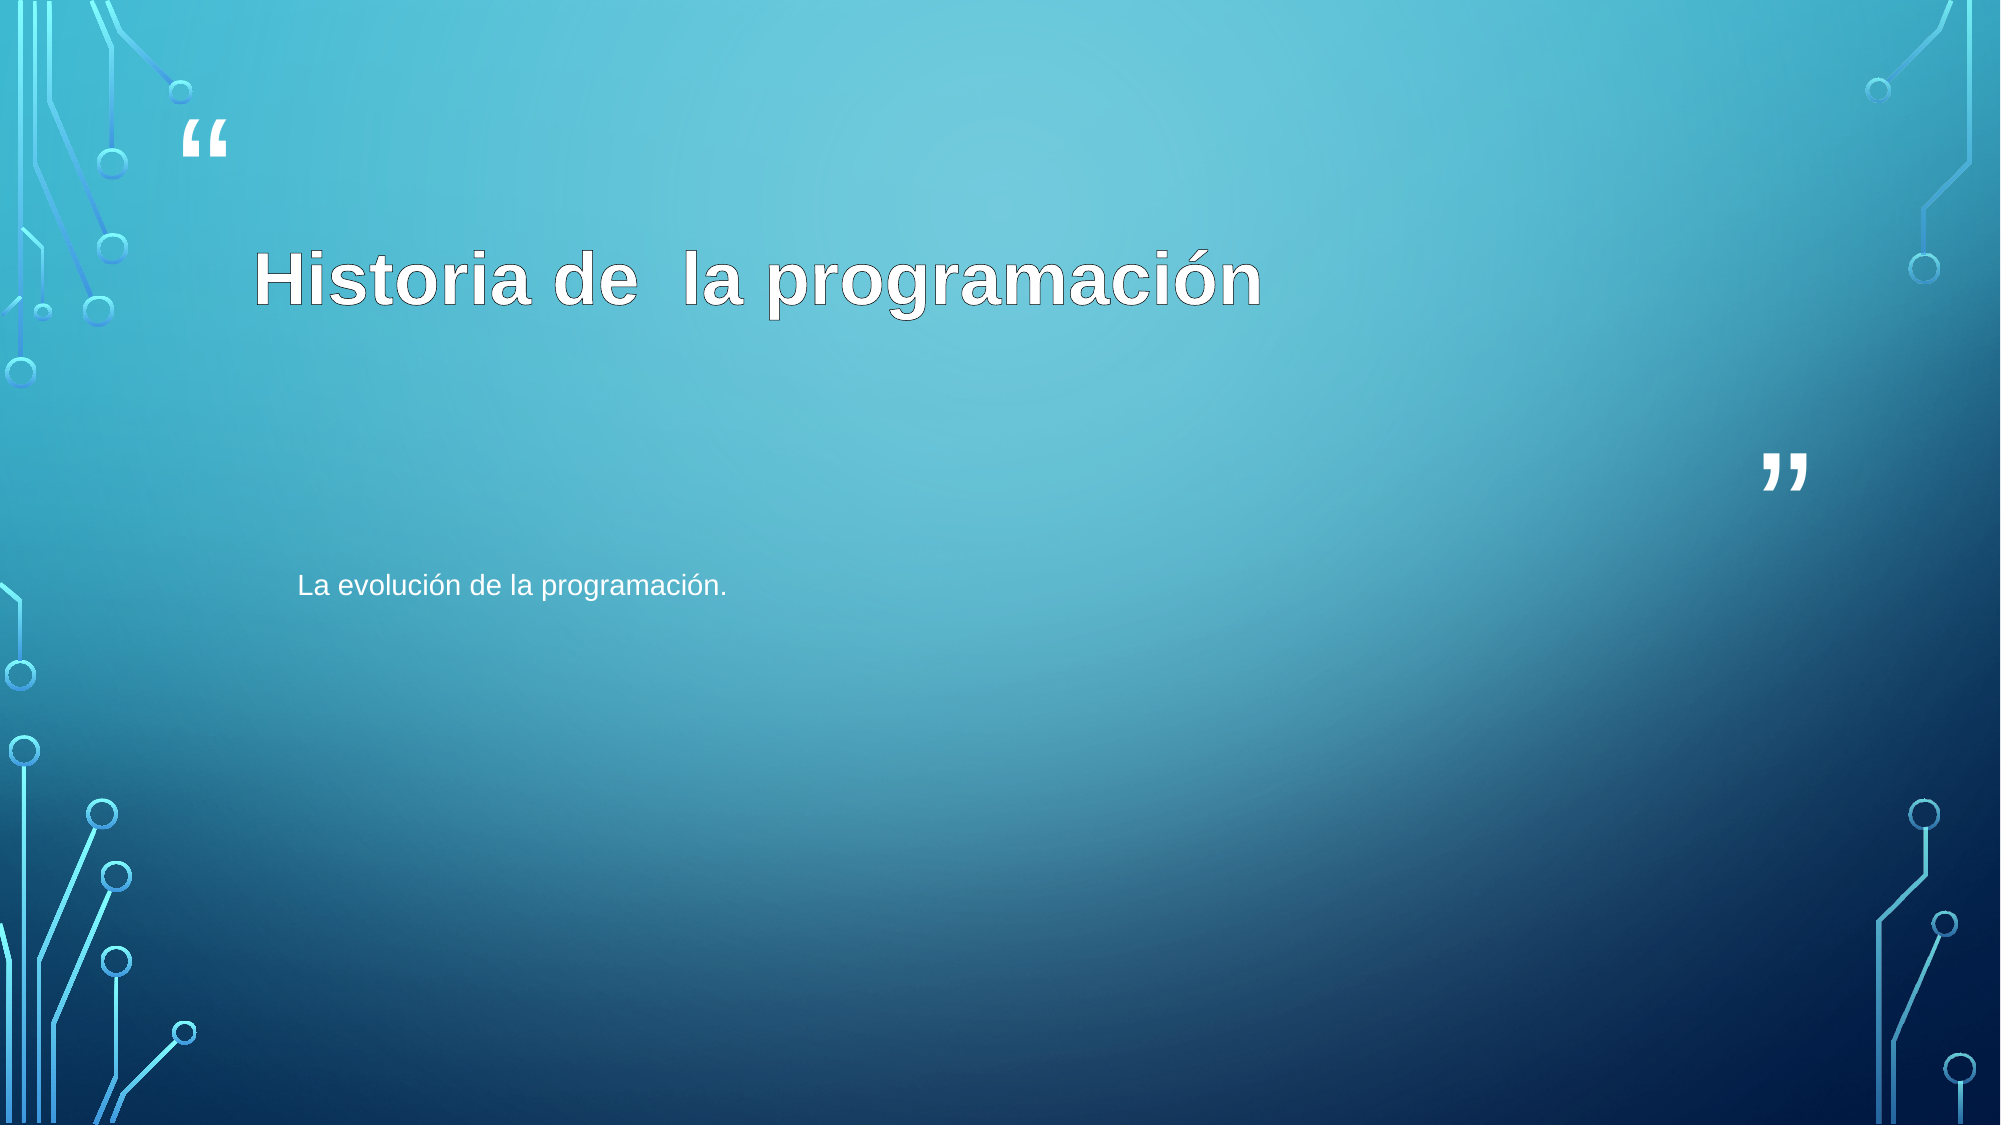

# Historia de  la programación
La evolución de la programación.